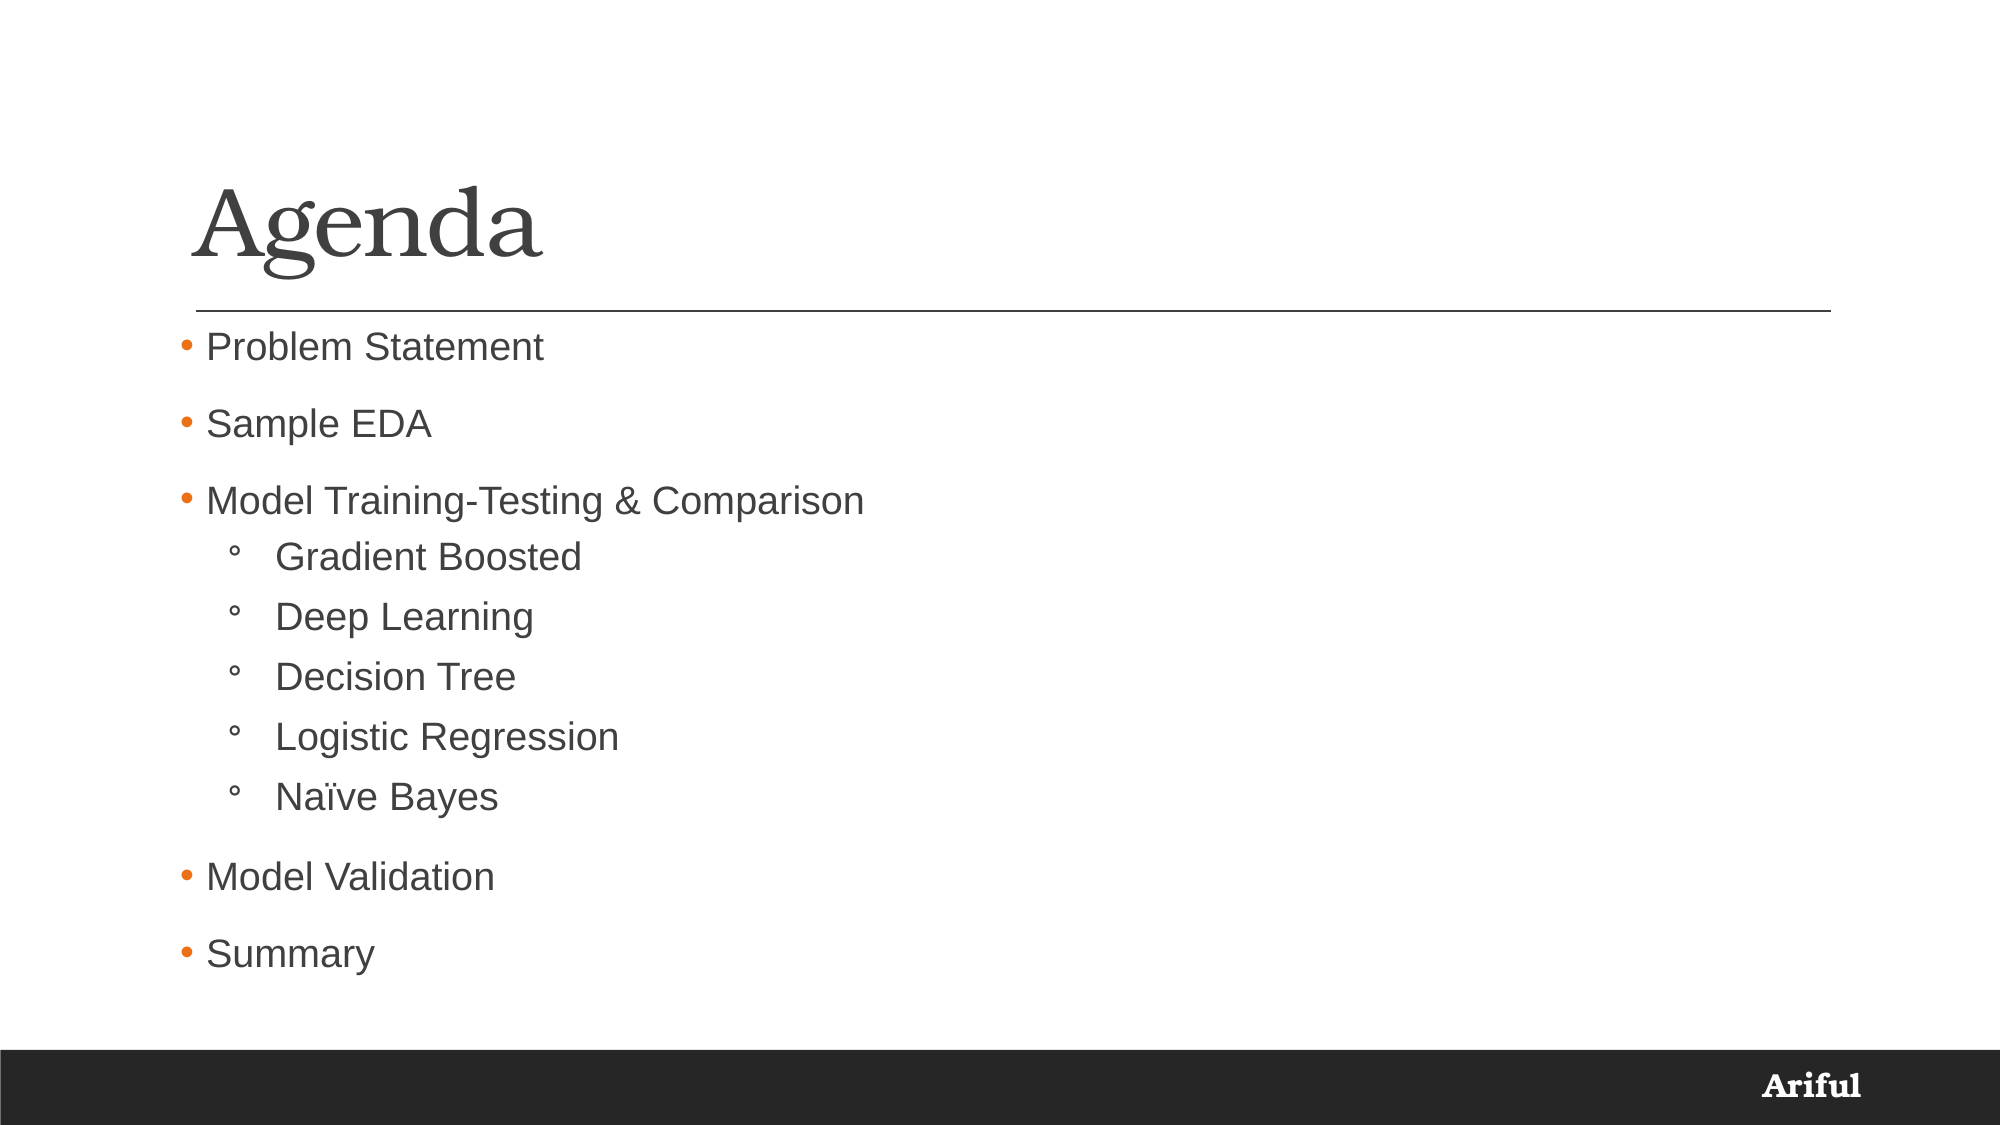

# Agenda
 Problem Statement
 Sample EDA
 Model Training-Testing & Comparison
Gradient Boosted
Deep Learning
Decision Tree
Logistic Regression
Naïve Bayes
 Model Validation
 Summary
Ariful